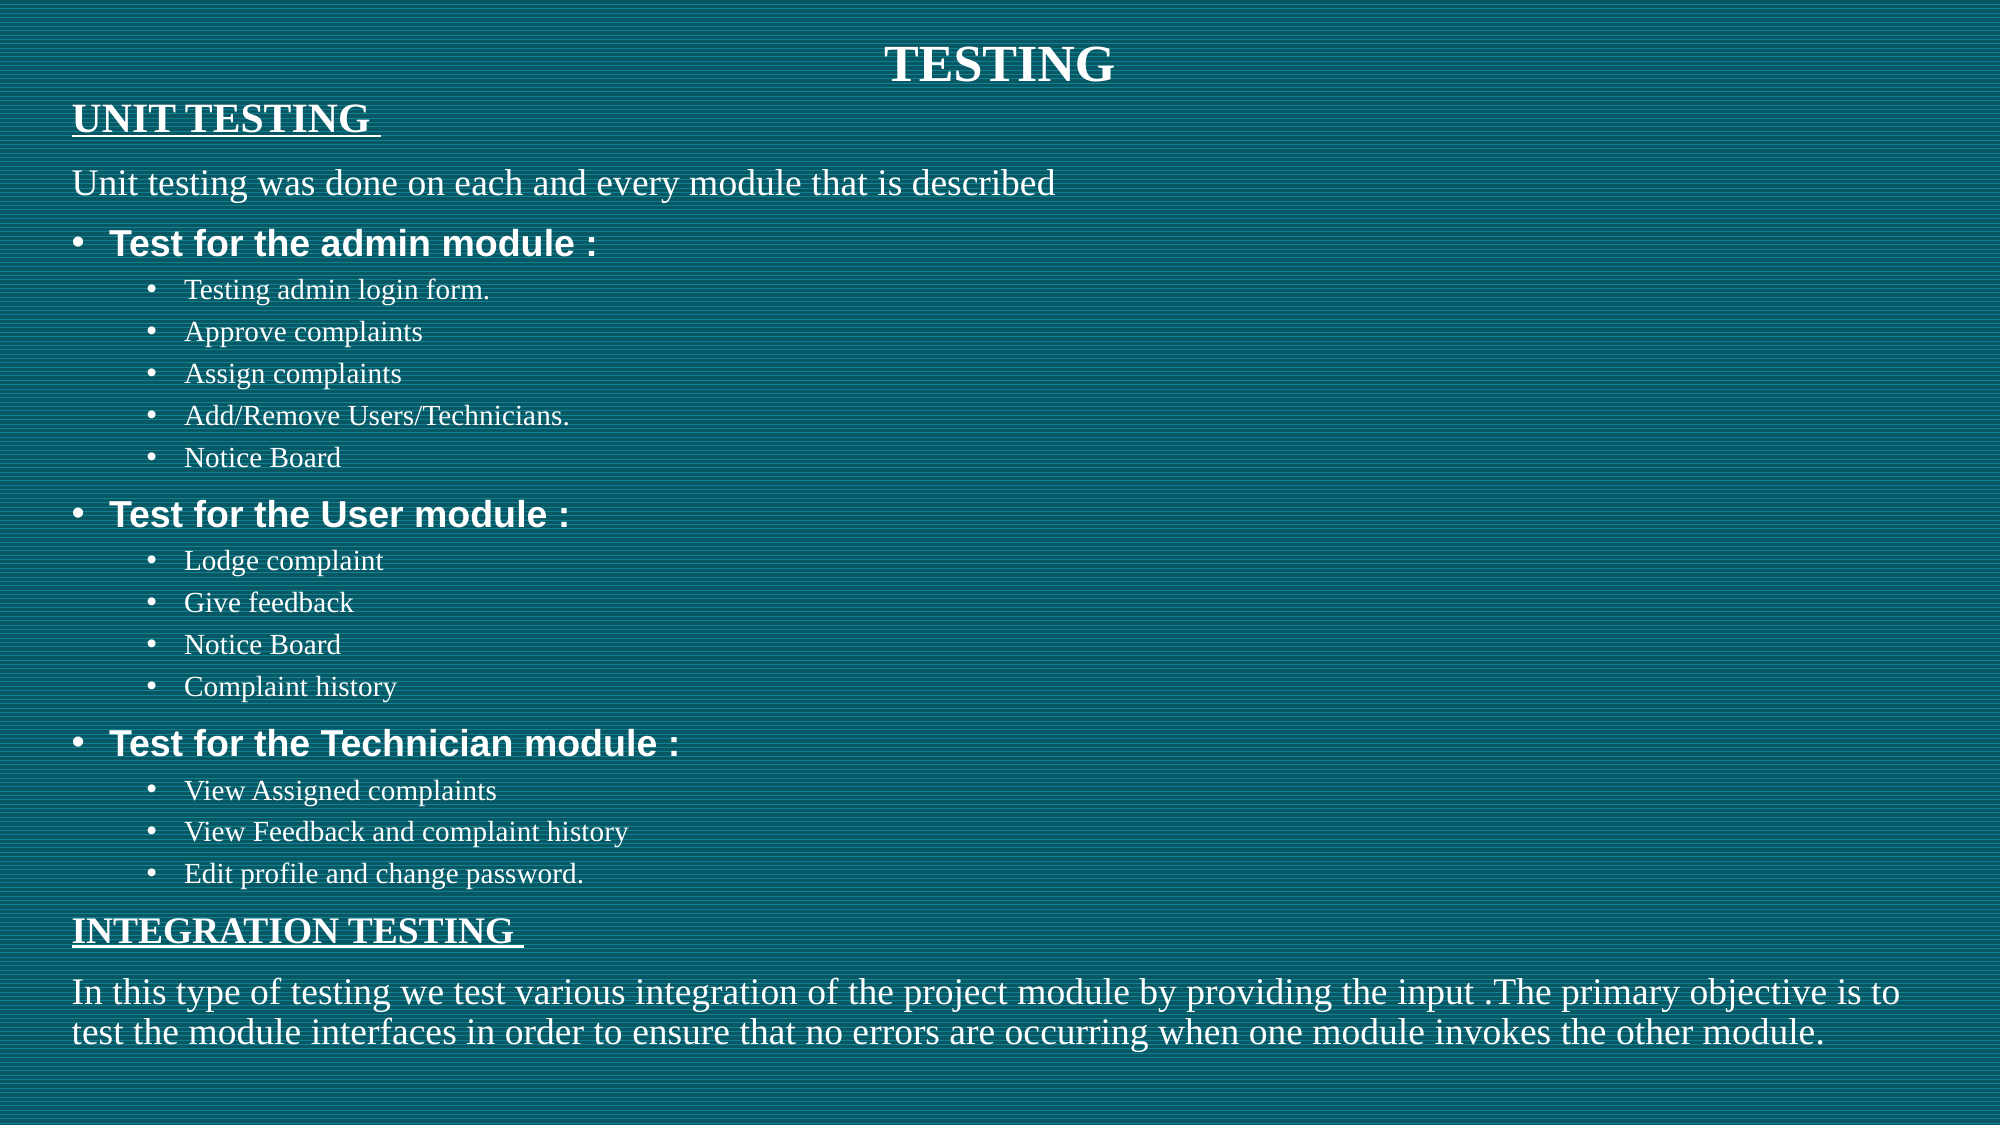

# TESTING
UNIT TESTING
Unit testing was done on each and every module that is described
Test for the admin module :
Testing admin login form.
Approve complaints
Assign complaints
Add/Remove Users/Technicians.
Notice Board
Test for the User module :
Lodge complaint
Give feedback
Notice Board
Complaint history
Test for the Technician module :
View Assigned complaints
View Feedback and complaint history
Edit profile and change password.
INTEGRATION TESTING
In this type of testing we test various integration of the project module by providing the input .The primary objective is to test the module interfaces in order to ensure that no errors are occurring when one module invokes the other module.